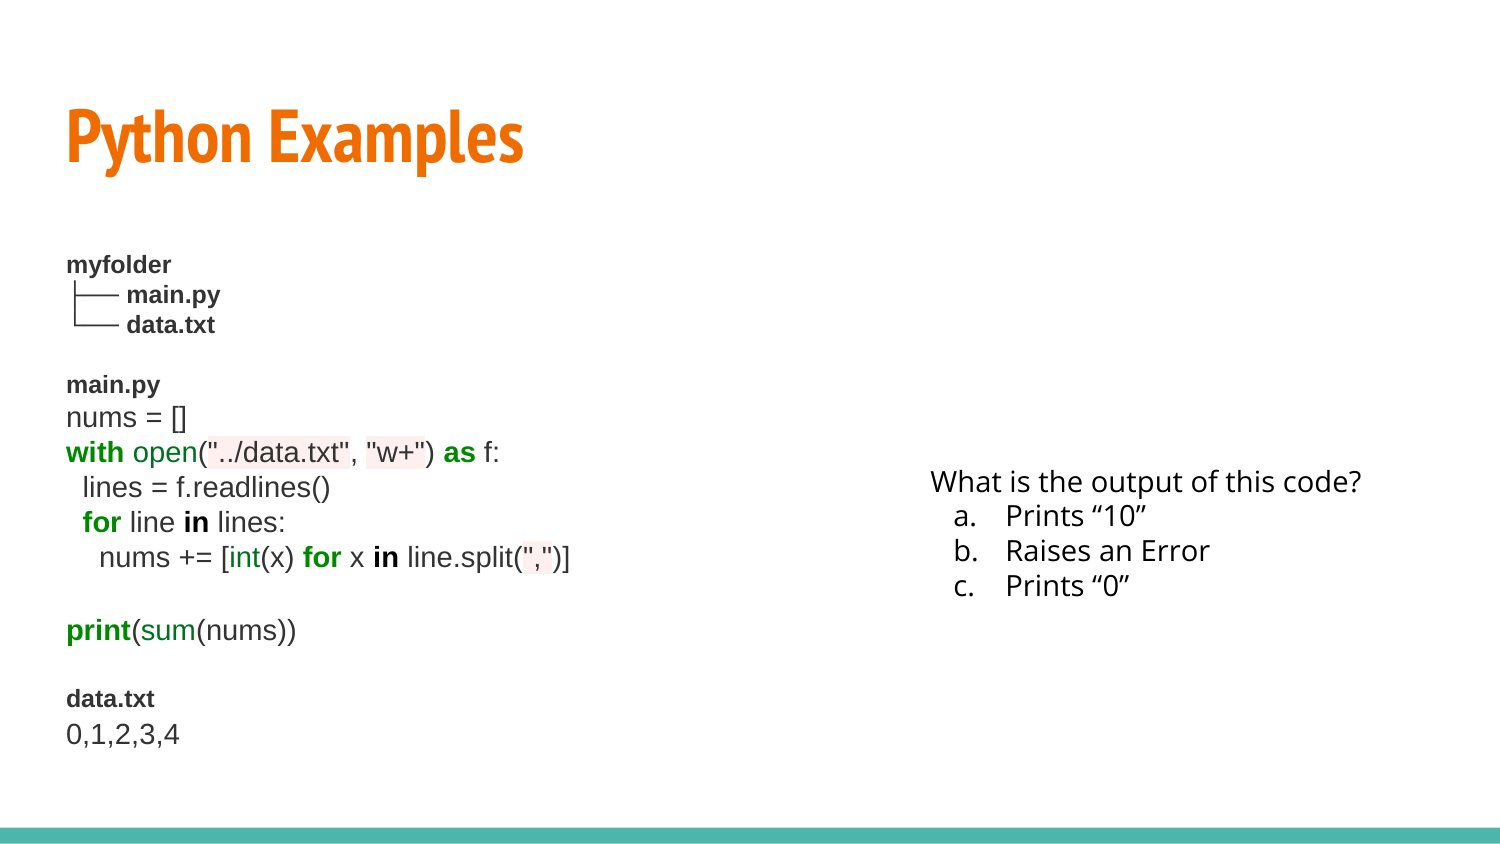

# Python Examples
myfolder
├── main.py
└── data.txt

main.py
nums = []
with open("../data.txt", "w+") as f:
  lines = f.readlines()
  for line in lines:
    nums += [int(x) for x in line.split(",")]

print(sum(nums))

data.txt
0,1,2,3,4
What is the output of this code?
Prints “10”
Raises an Error
Prints “0”